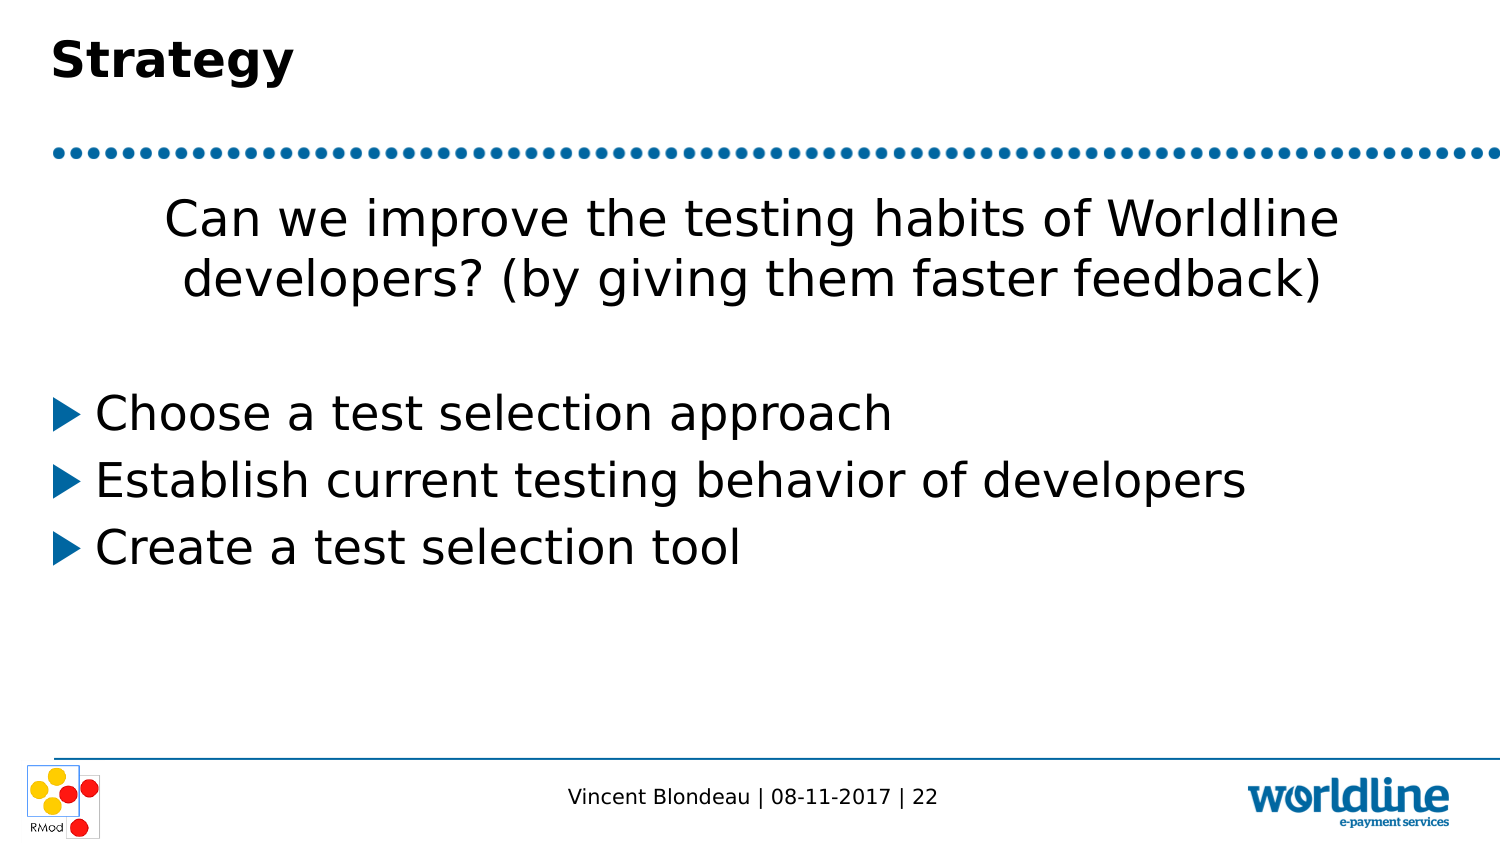

# Strategy
Can we improve the testing habits of Worldline developers? (by giving them faster feedback)

Choose a test selection approach
Establish current testing behavior of developers
Create a test selection tool